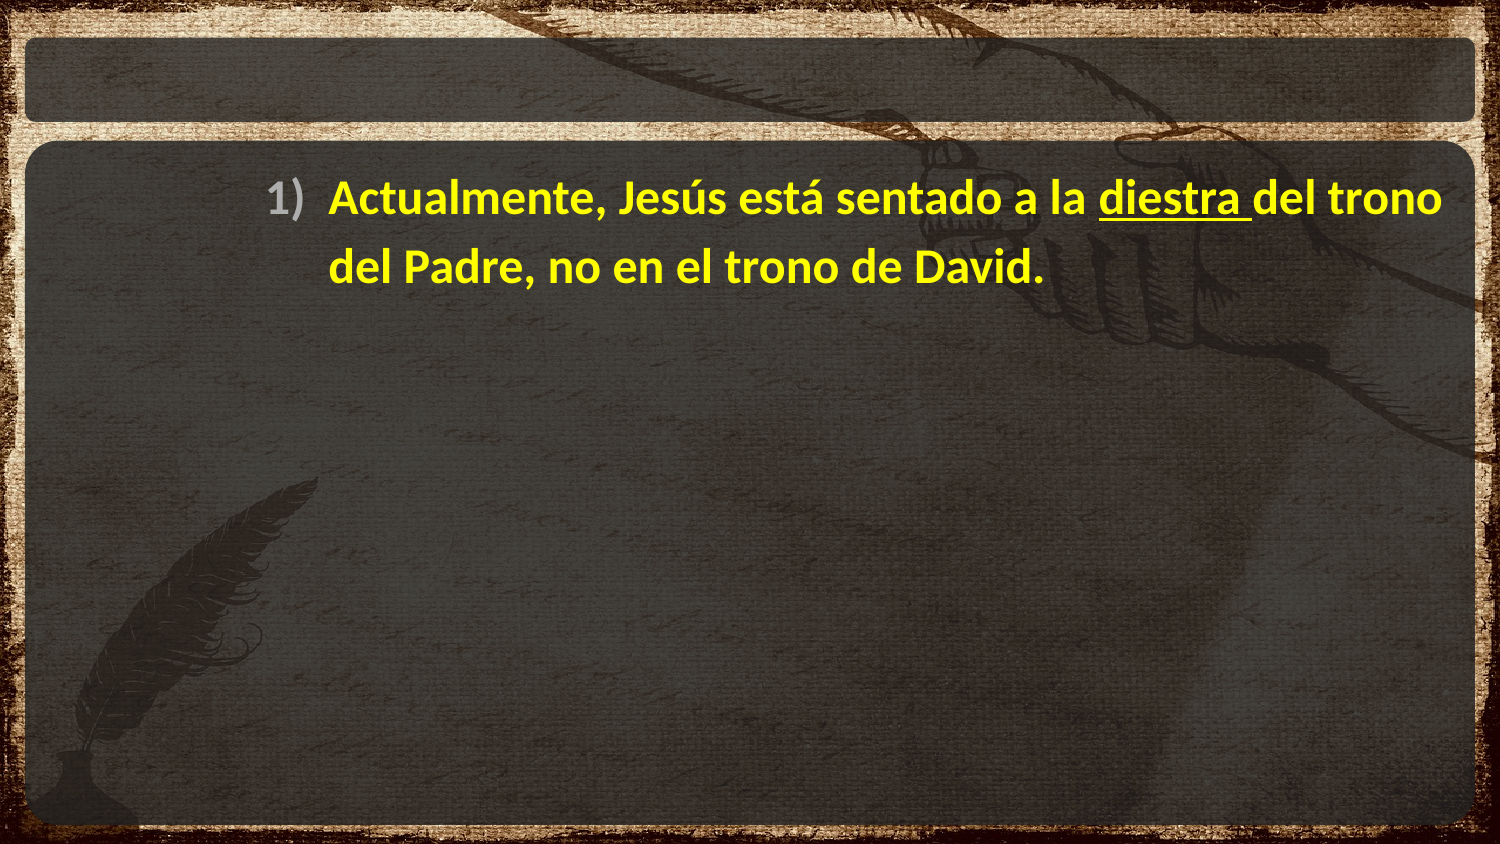

#
Actualmente, Jesús está sentado a la diestra del trono del Padre, no en el trono de David.